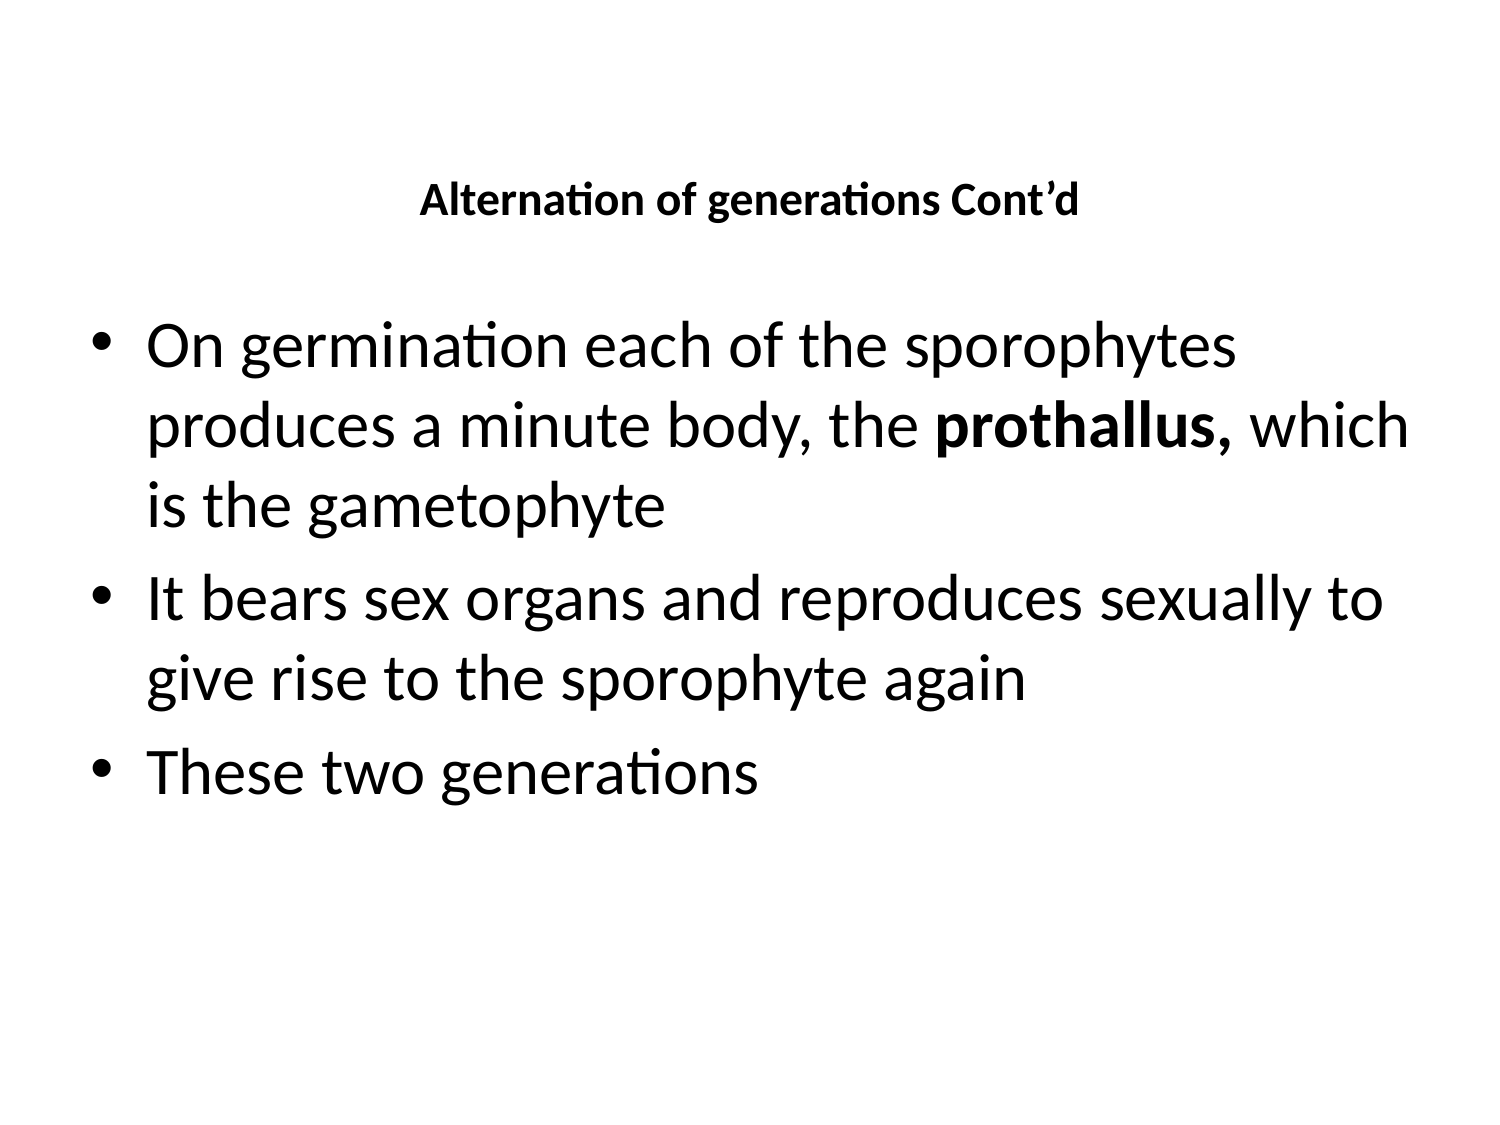

# Alternation of generations Cont’d
On germination each of the sporophytes produces a minute body, the prothallus, which is the gametophyte
It bears sex organs and reproduces sexually to give rise to the sporophyte again
These two generations